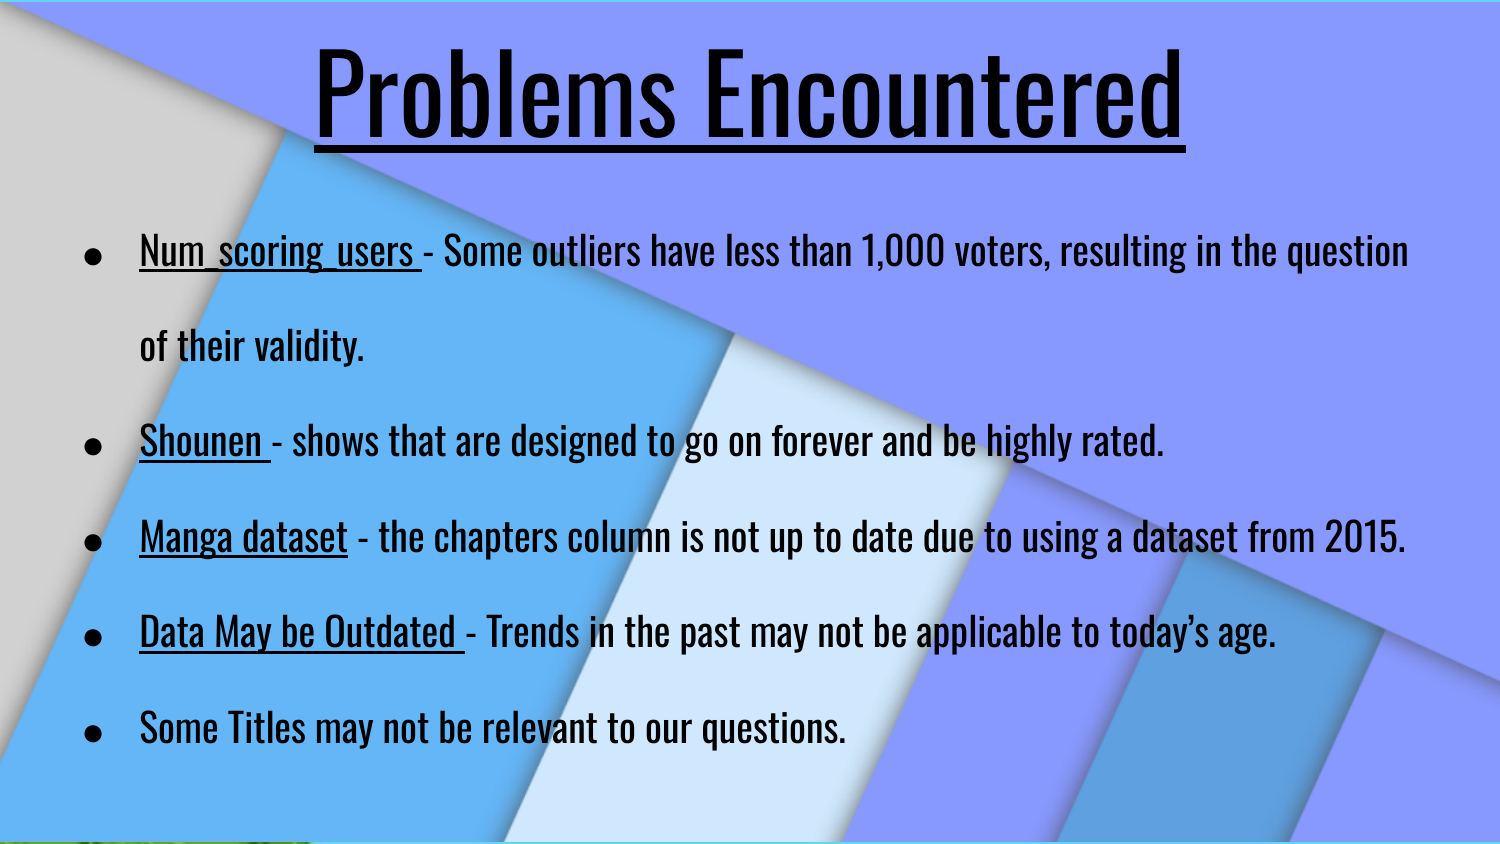

# Problems Encountered
Num_scoring_users - Some outliers have less than 1,000 voters, resulting in the question of their validity.
Shounen - shows that are designed to go on forever and be highly rated.
Manga dataset - the chapters column is not up to date due to using a dataset from 2015.
Data May be Outdated - Trends in the past may not be applicable to today’s age.
Some Titles may not be relevant to our questions.